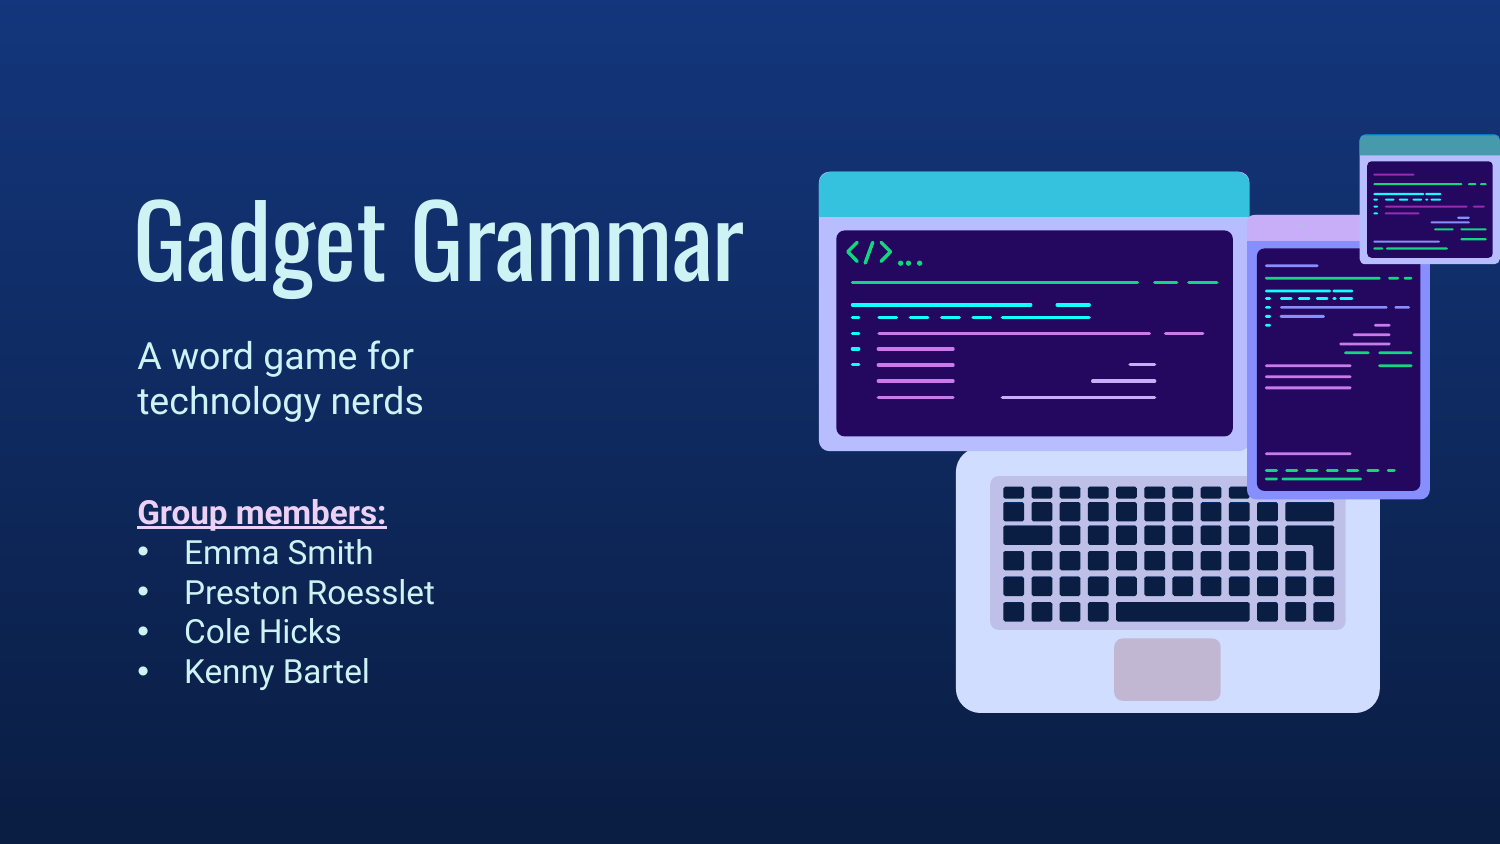

# Gadget Grammar

A word game for technology nerds

Group members:
Emma Smith
Preston Roesslet
Cole Hicks
Kenny Bartel